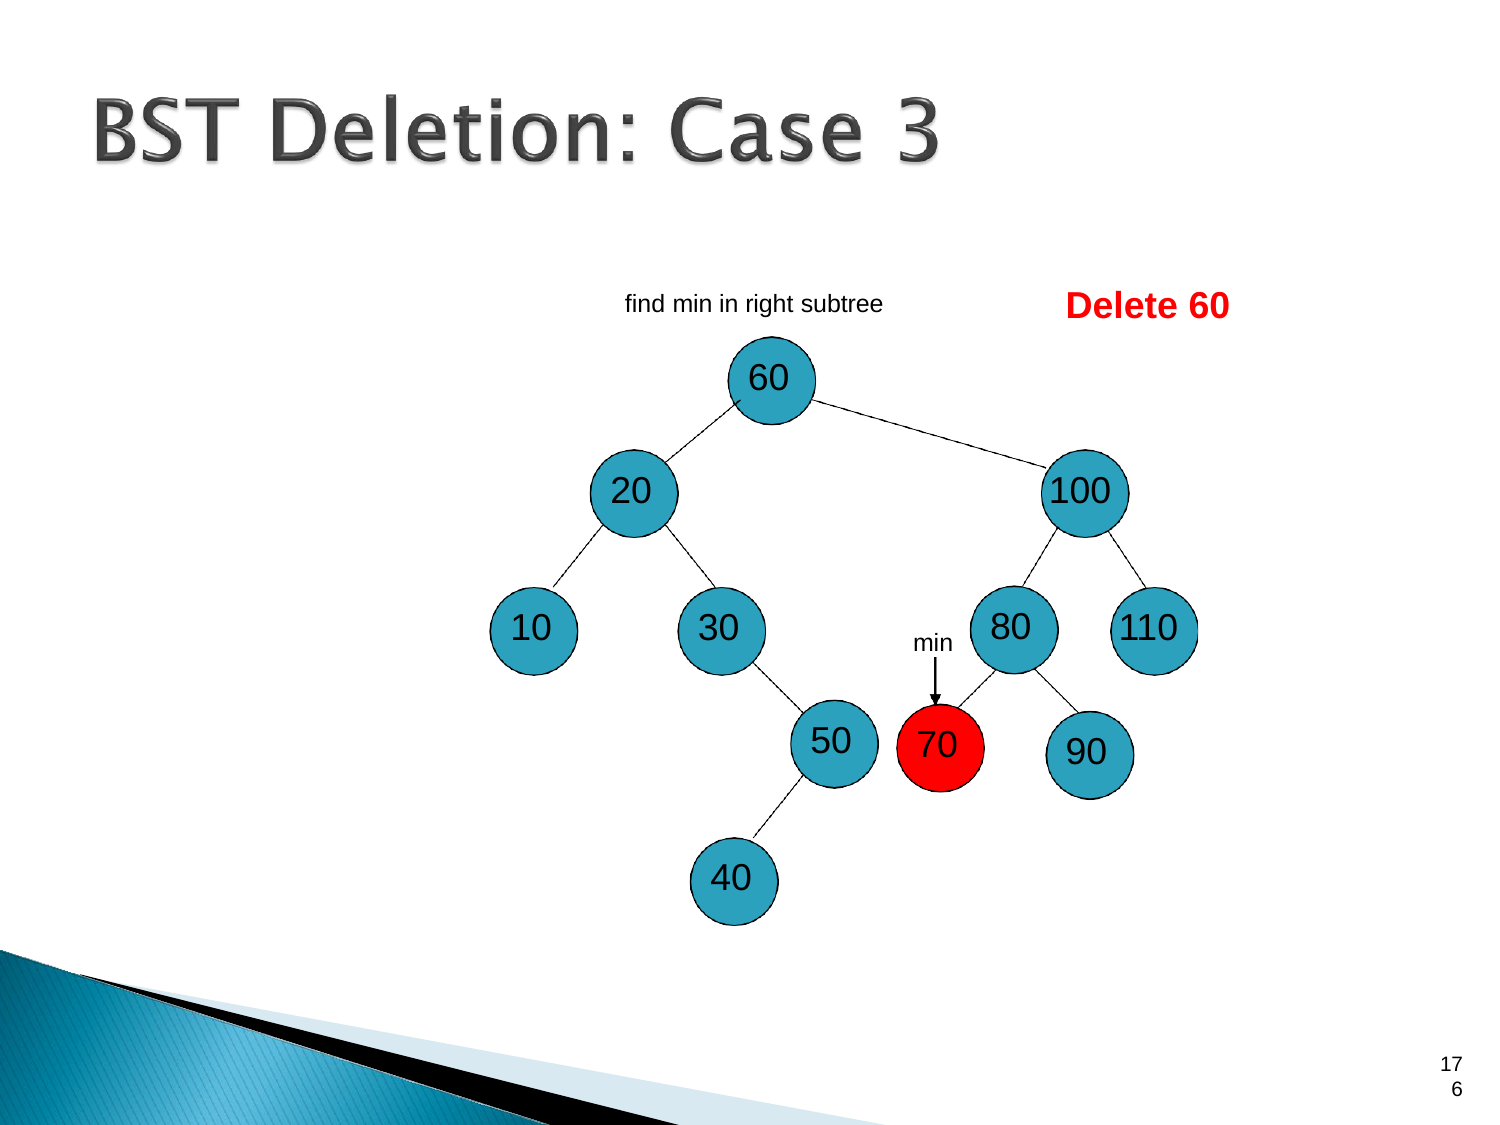

# Delete 60
find min in right subtree

60
20
100
80
10
30
110
min
50
70
90
40
17
6